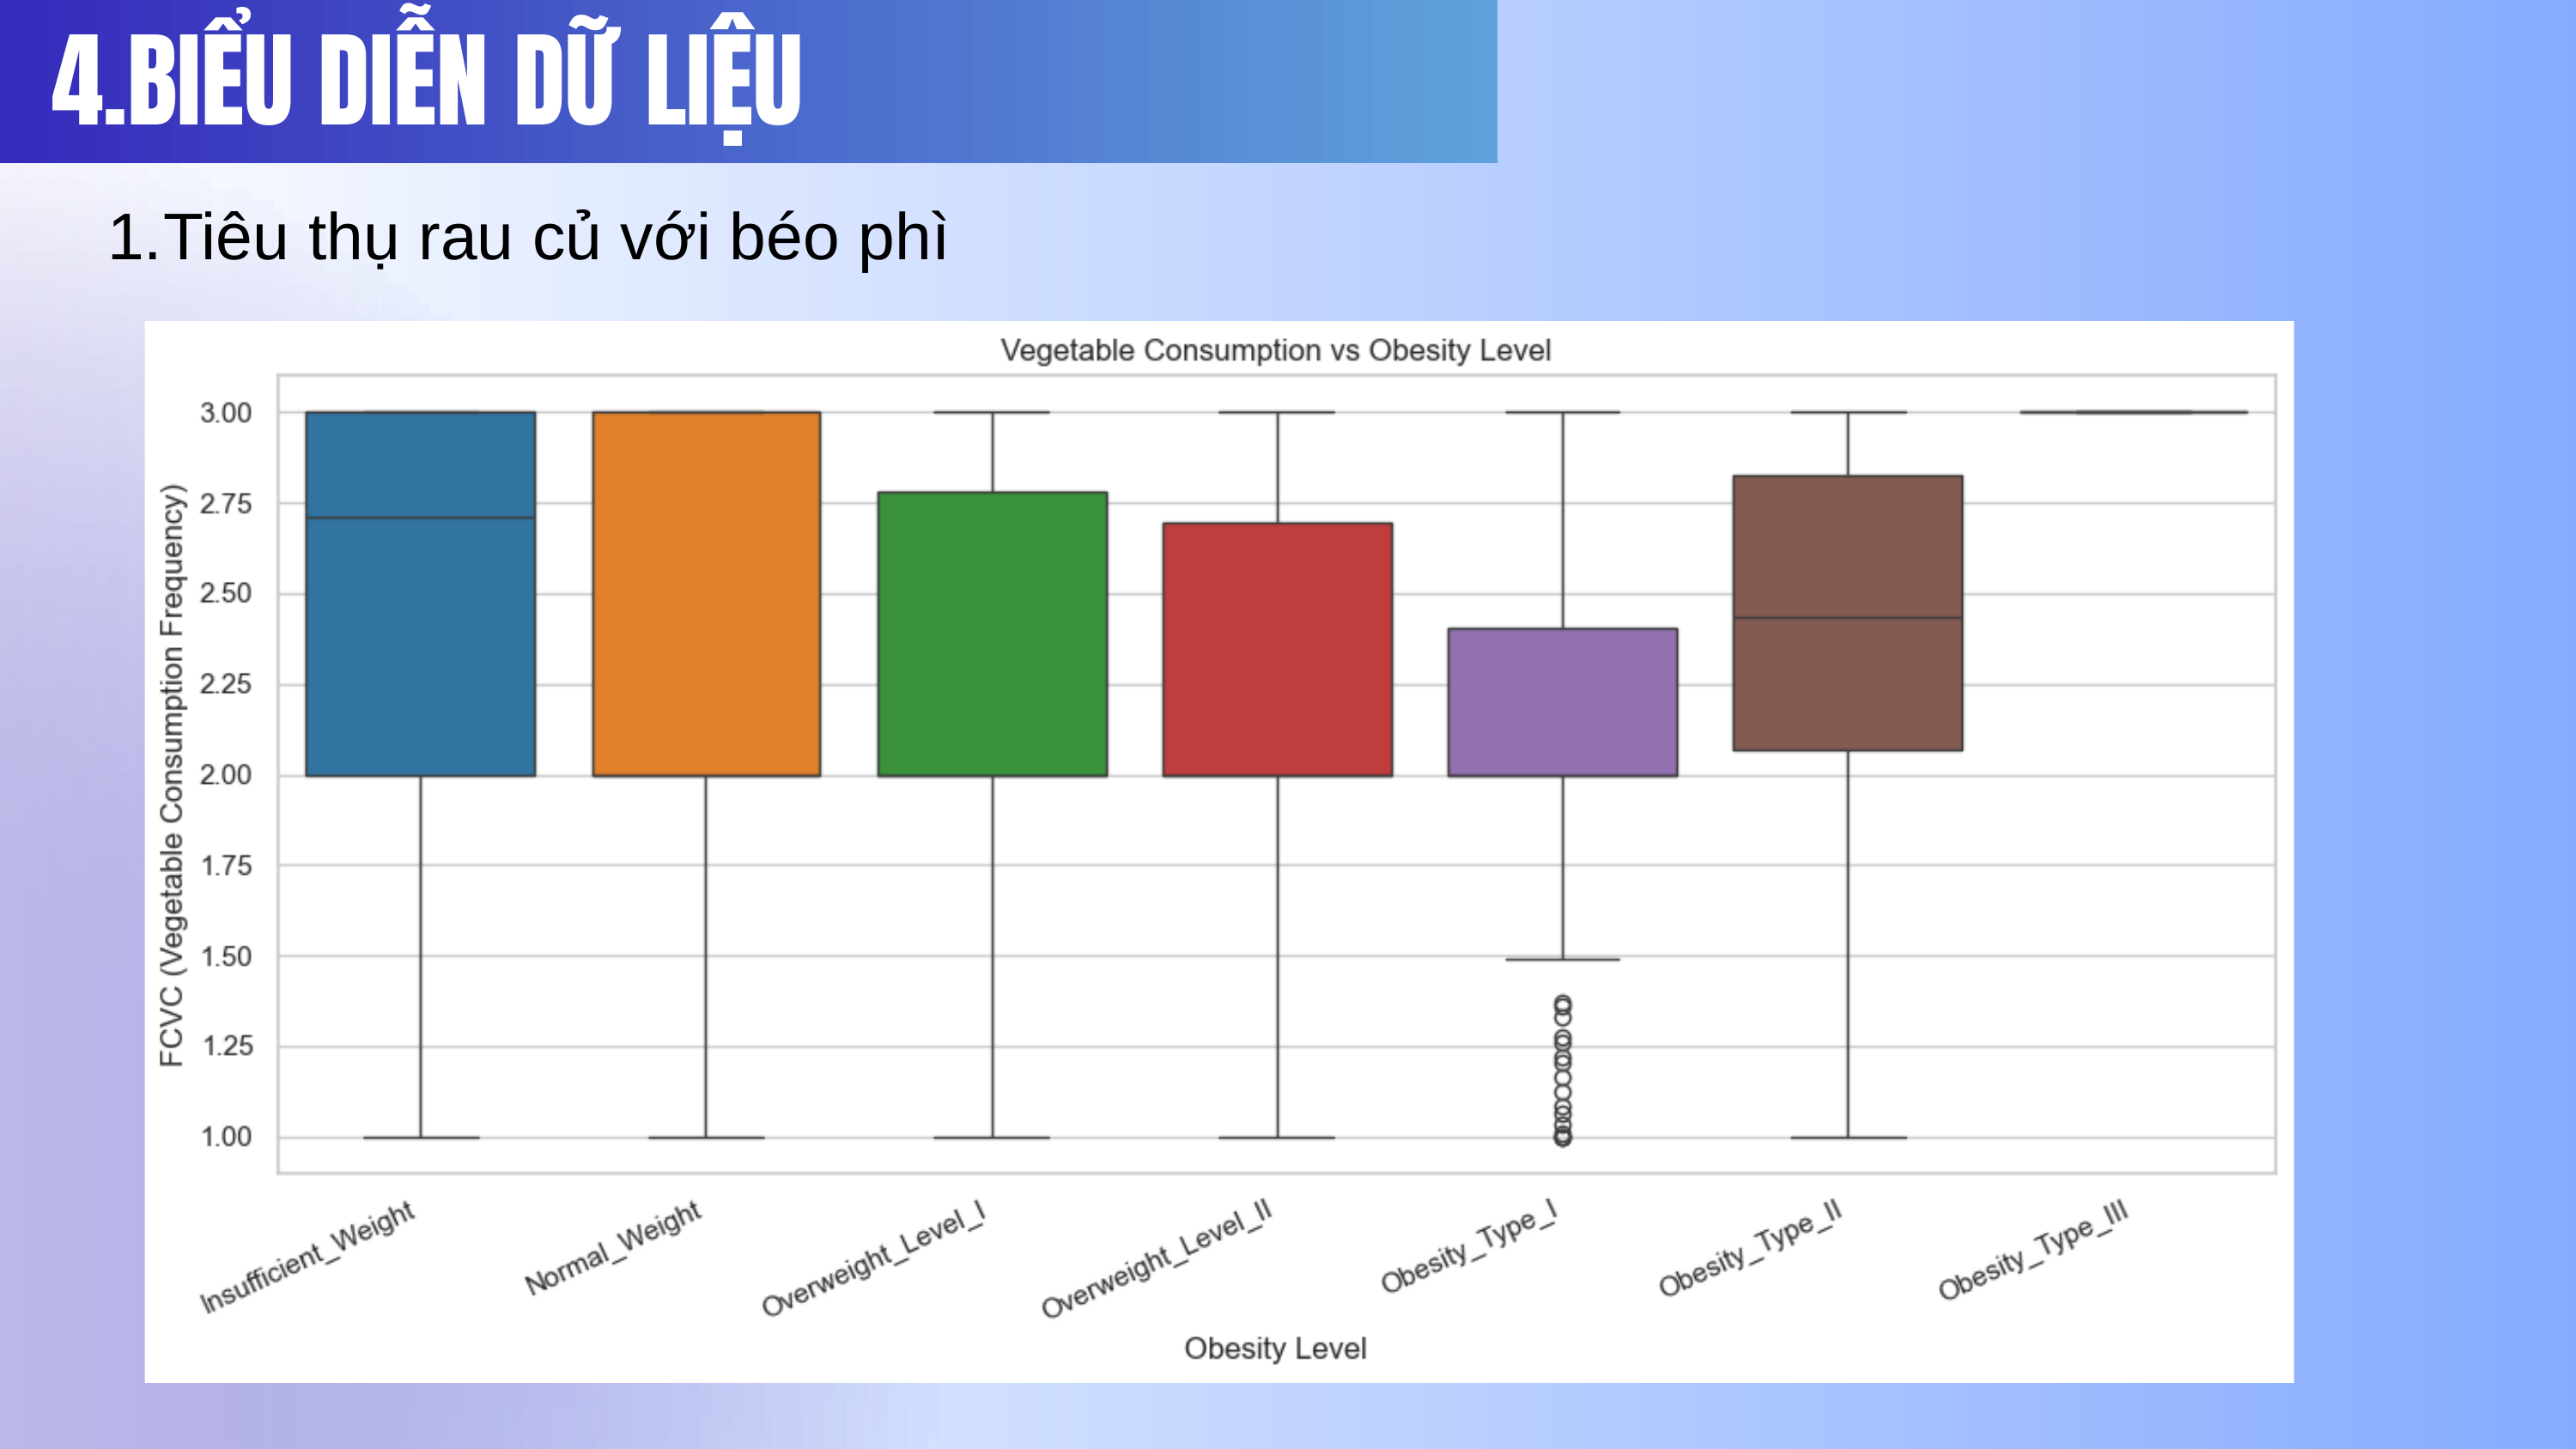

4.BIỂU DIỄN DỮ LIỆU

Tiêu thụ rau củ với béo phì